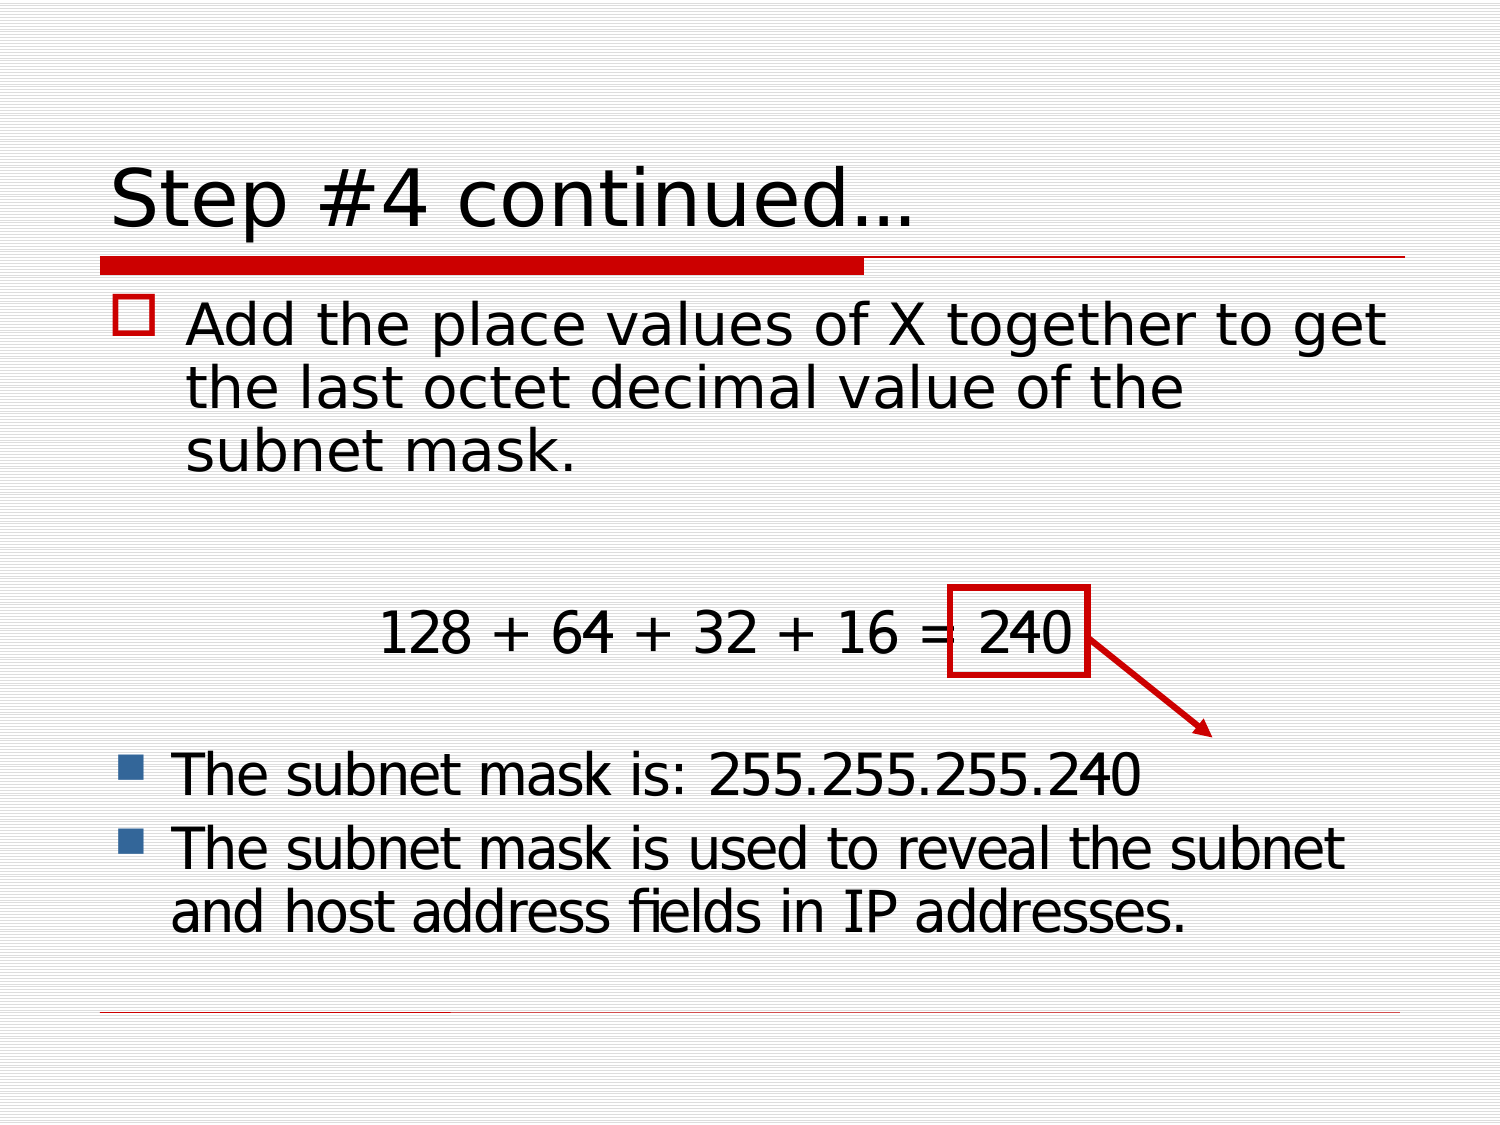

# Step #4 continued…
Add the place values of X together to get the last octet decimal value of the subnet mask.
128 + 64 + 32 + 16 = 240

The subnet mask is: 255.255.255.240
The subnet mask is used to reveal the subnet and host address fields in IP addresses.